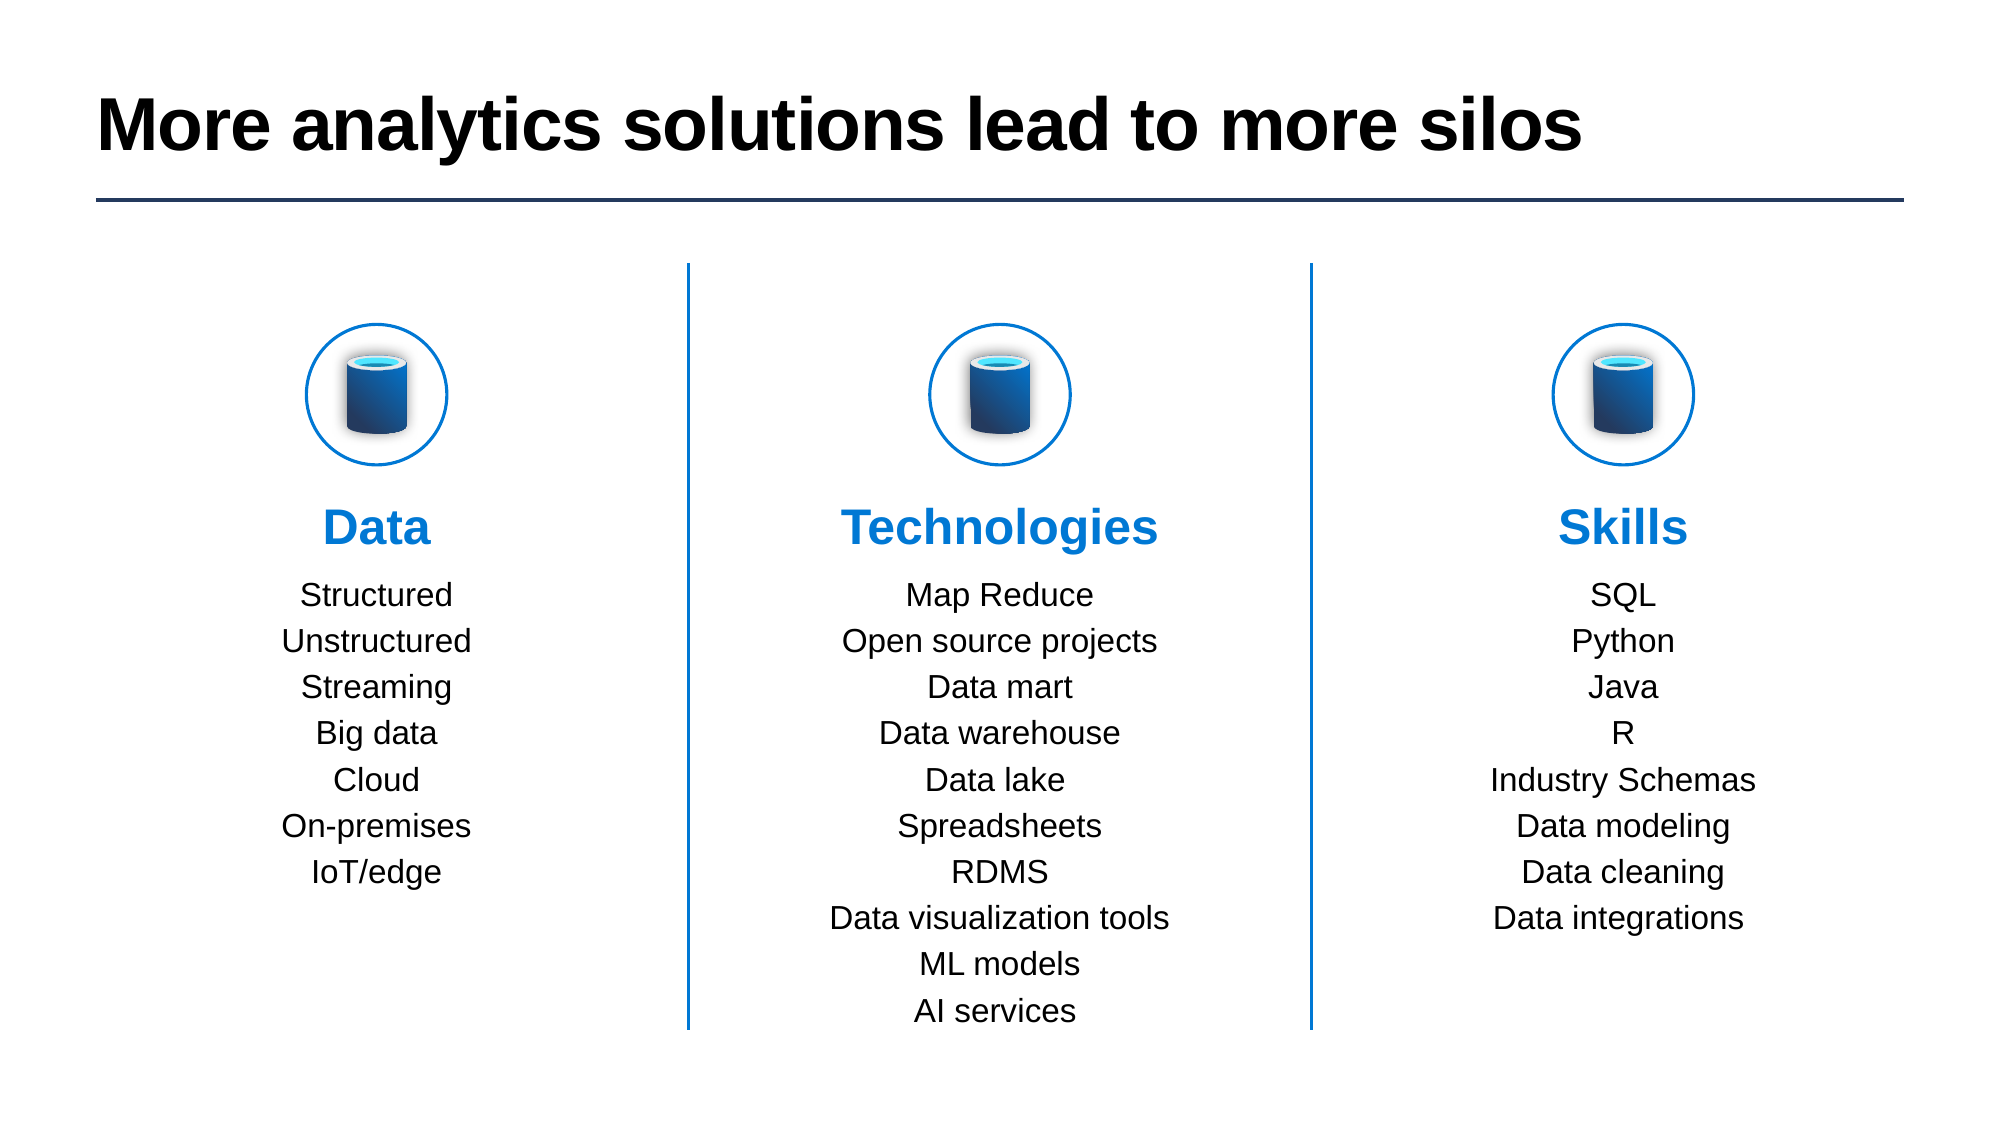

# More analytics solutions lead to more silos

Data
Structured
Unstructured
Streaming
Big data
Cloud
On-premises
IoT/edge
Technologies
Map Reduce
Open source projects
Data mart
Data warehouse
Data lake
Spreadsheets
RDMS
Data visualization tools
ML models
AI services
Skills
SQL
Python
Java
R
Industry Schemas
Data modeling
Data cleaning
Data integrations